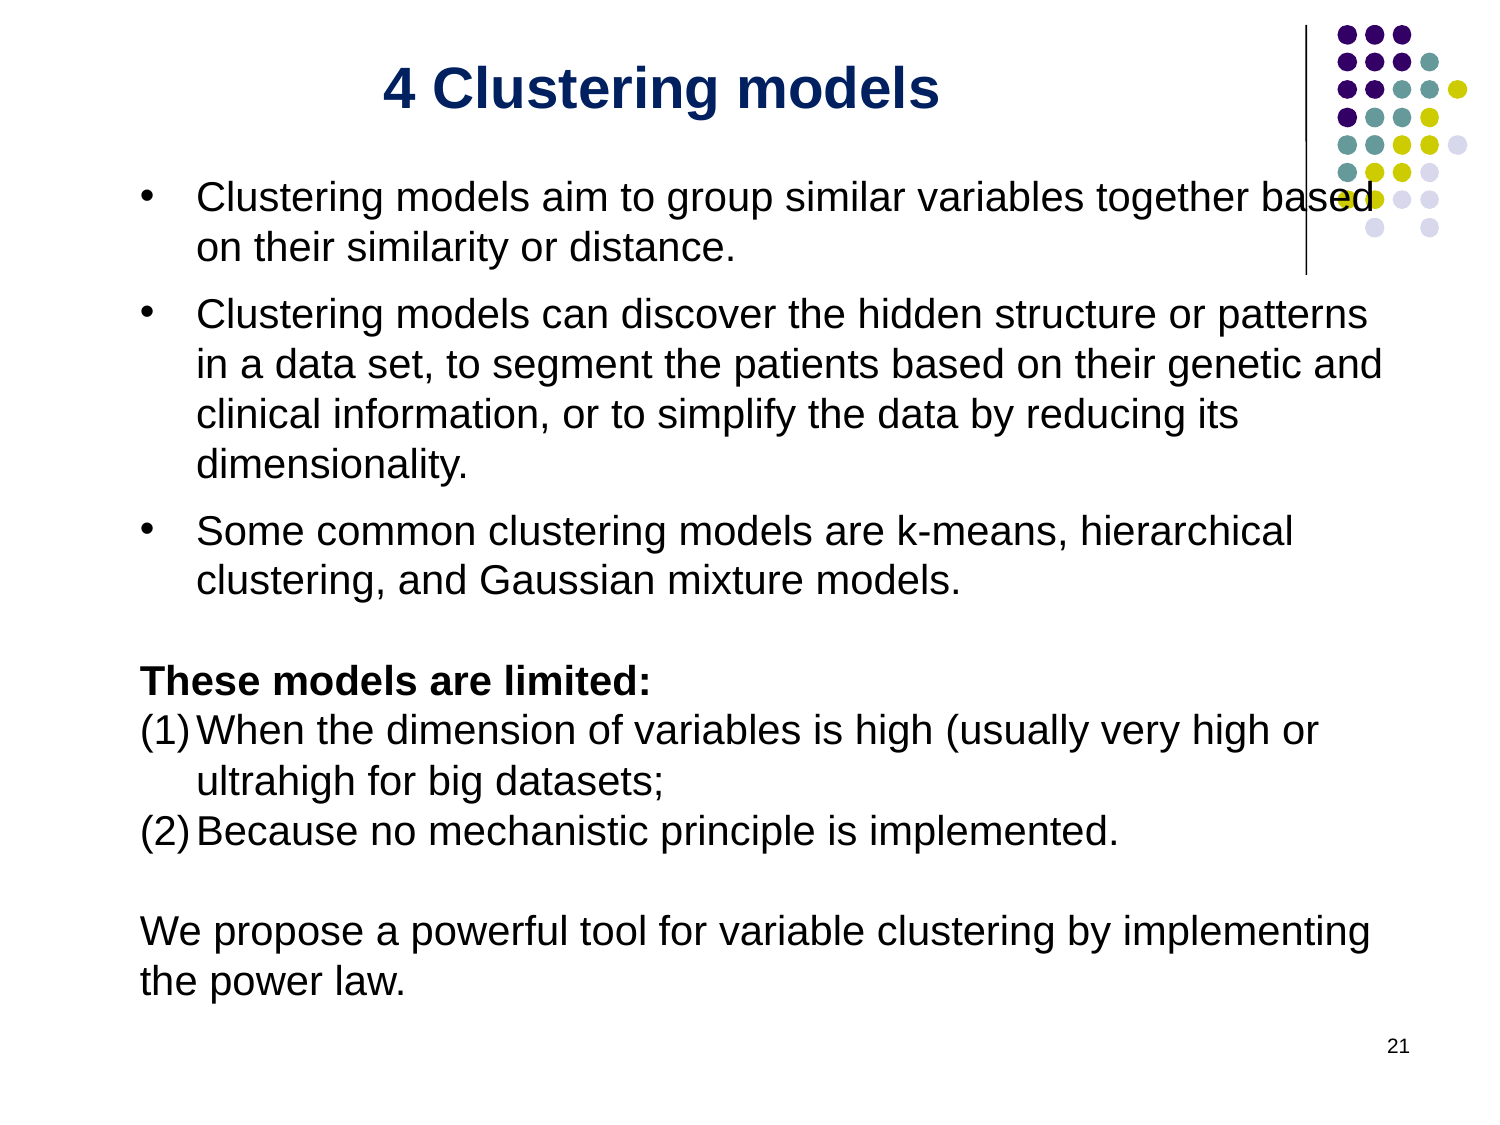

4 Clustering models
Clustering models aim to group similar variables together based on their similarity or distance.
Clustering models can discover the hidden structure or patterns in a data set, to segment the patients based on their genetic and clinical information, or to simplify the data by reducing its dimensionality.
Some common clustering models are k-means, hierarchical clustering, and Gaussian mixture models.

These models are limited:
When the dimension of variables is high (usually very high or ultrahigh for big datasets;
Because no mechanistic principle is implemented.

We propose a powerful tool for variable clustering by implementing the power law.
21